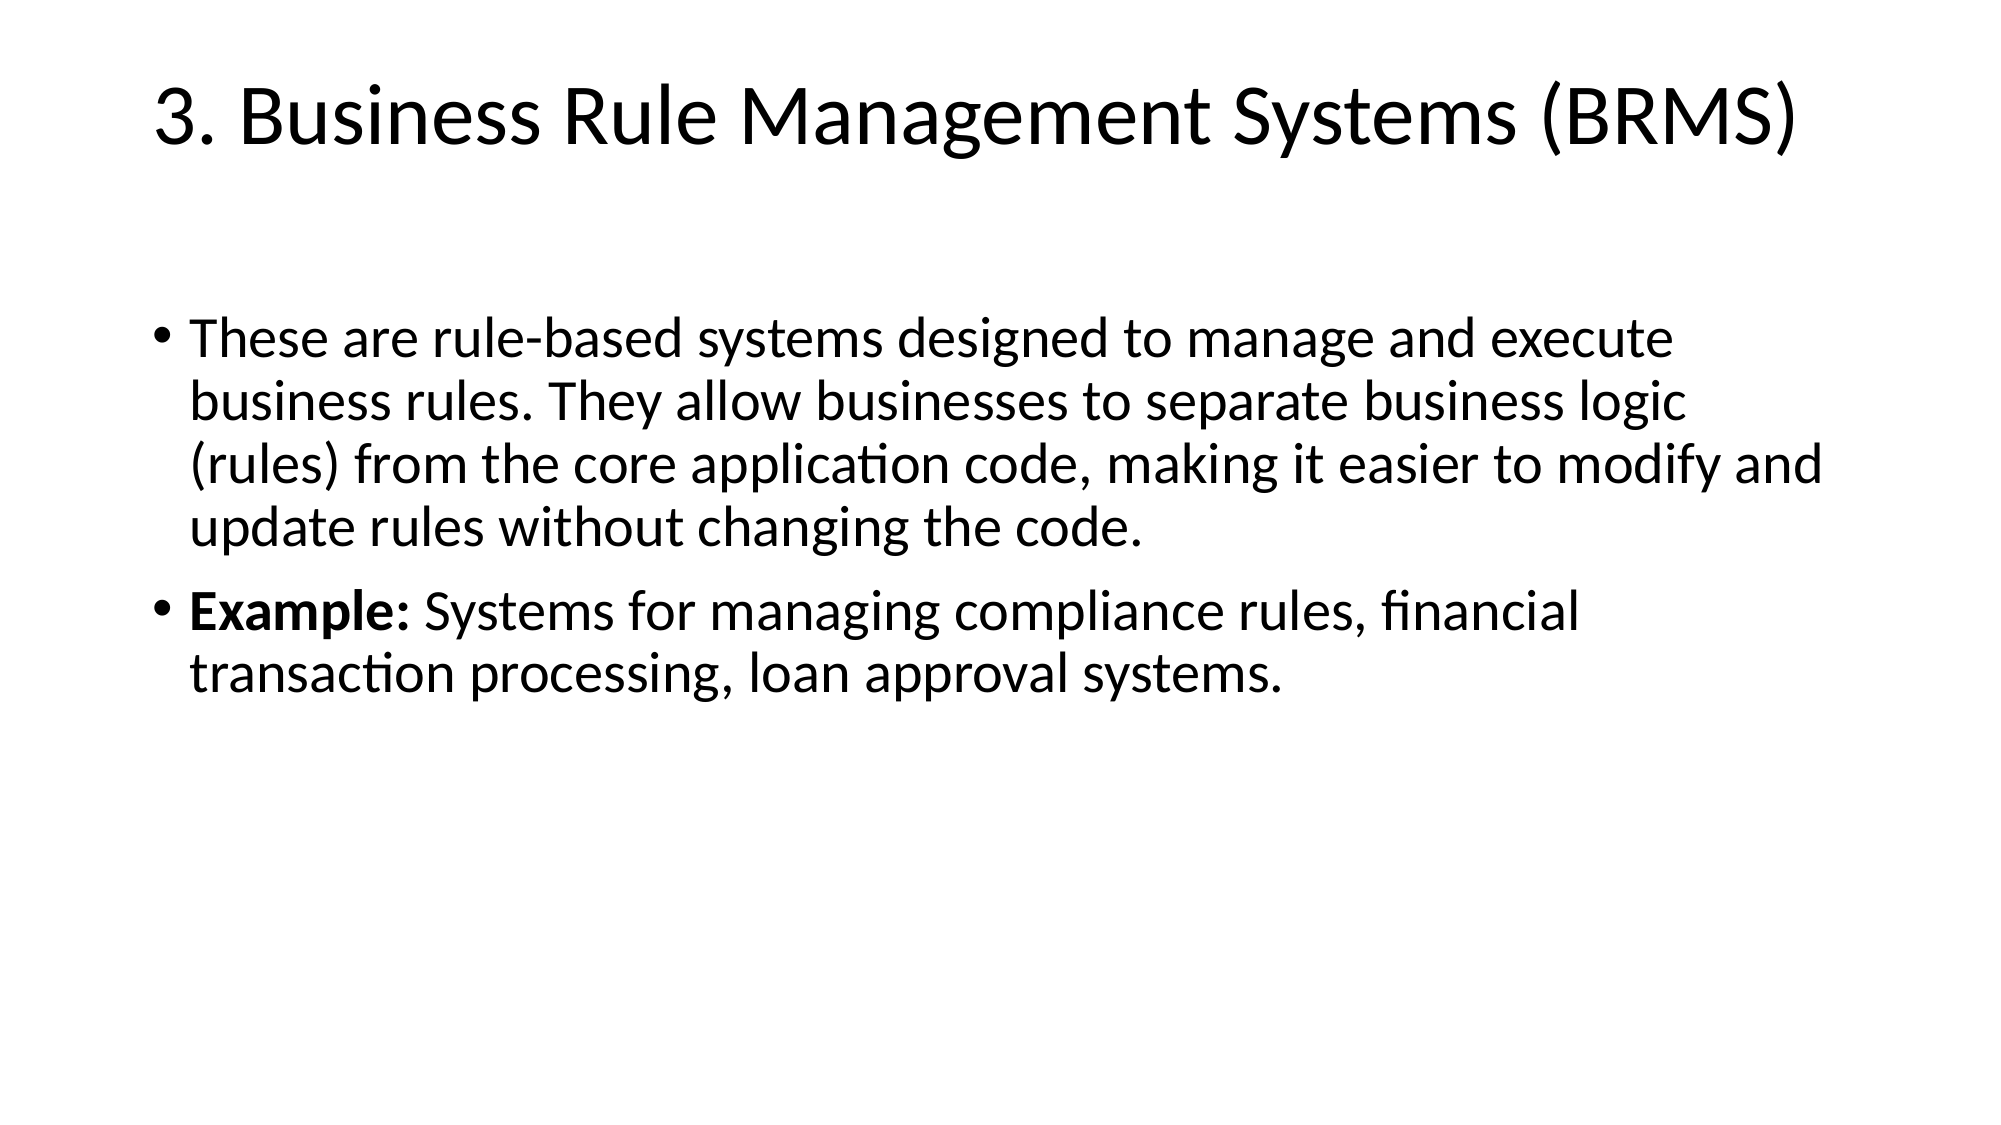

# 3. Business Rule Management Systems (BRMS)
These are rule-based systems designed to manage and execute business rules. They allow businesses to separate business logic (rules) from the core application code, making it easier to modify and update rules without changing the code.
Example: Systems for managing compliance rules, financial transaction processing, loan approval systems.